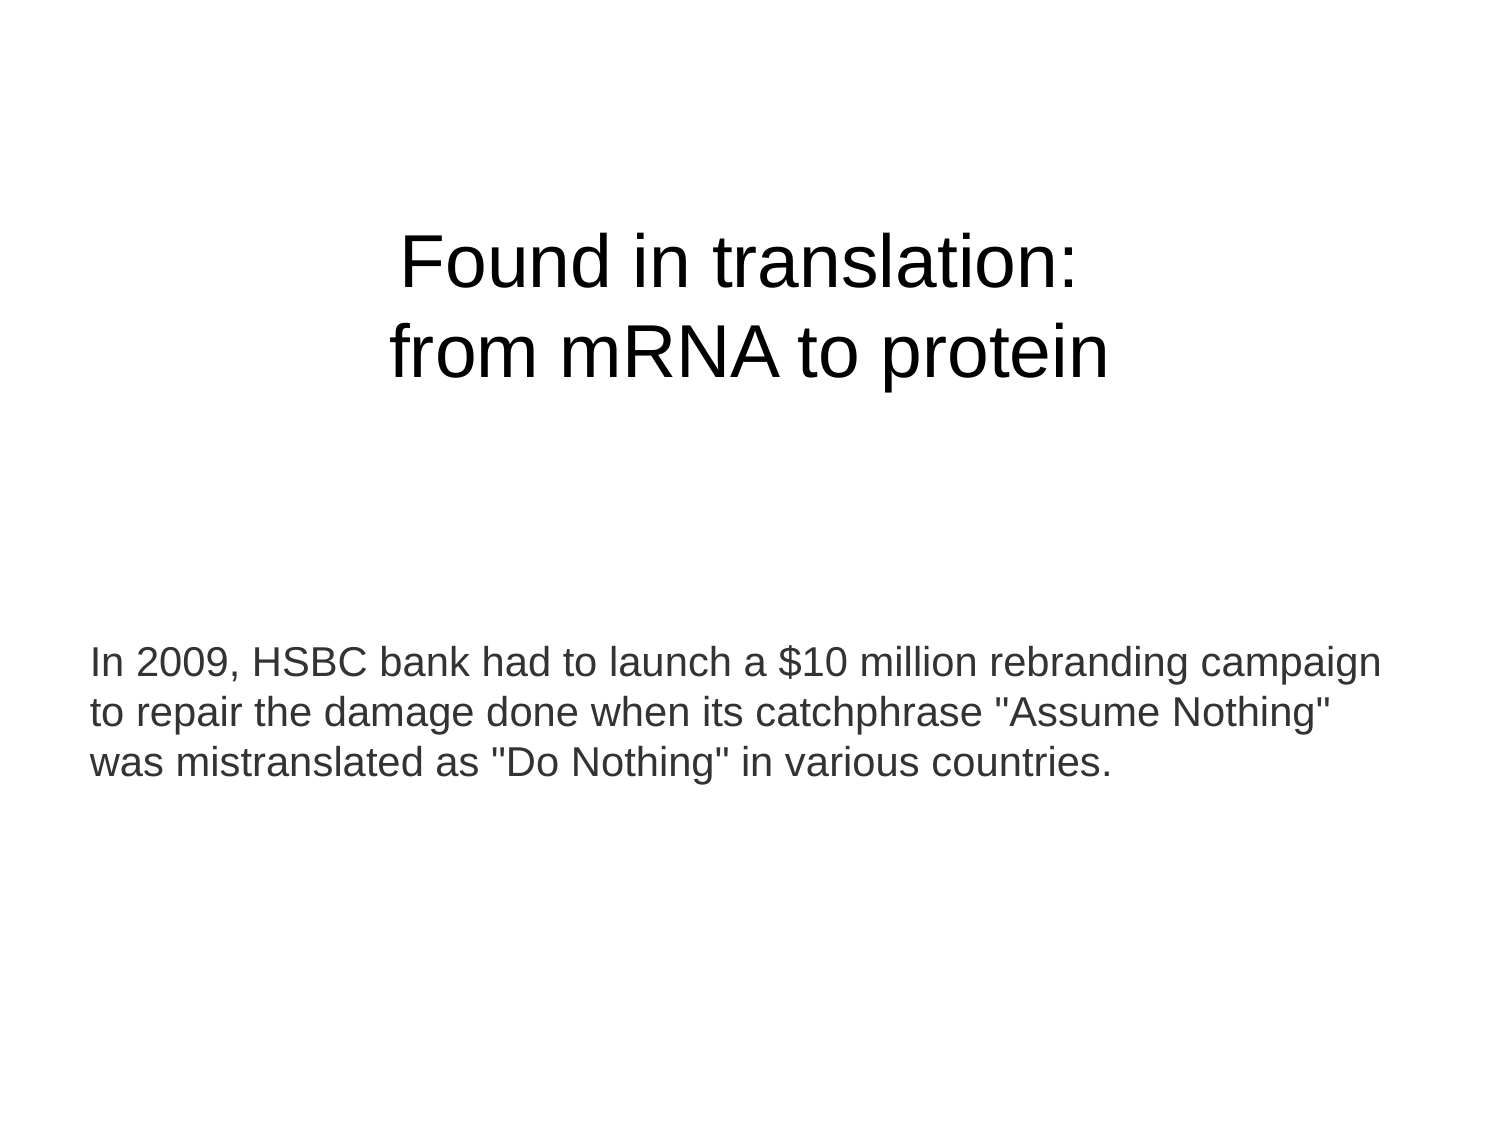

Found in translation:
from mRNA to protein
In 2009, HSBC bank had to launch a $10 million rebranding campaign to repair the damage done when its catchphrase "Assume Nothing" was mistranslated as "Do Nothing" in various countries.